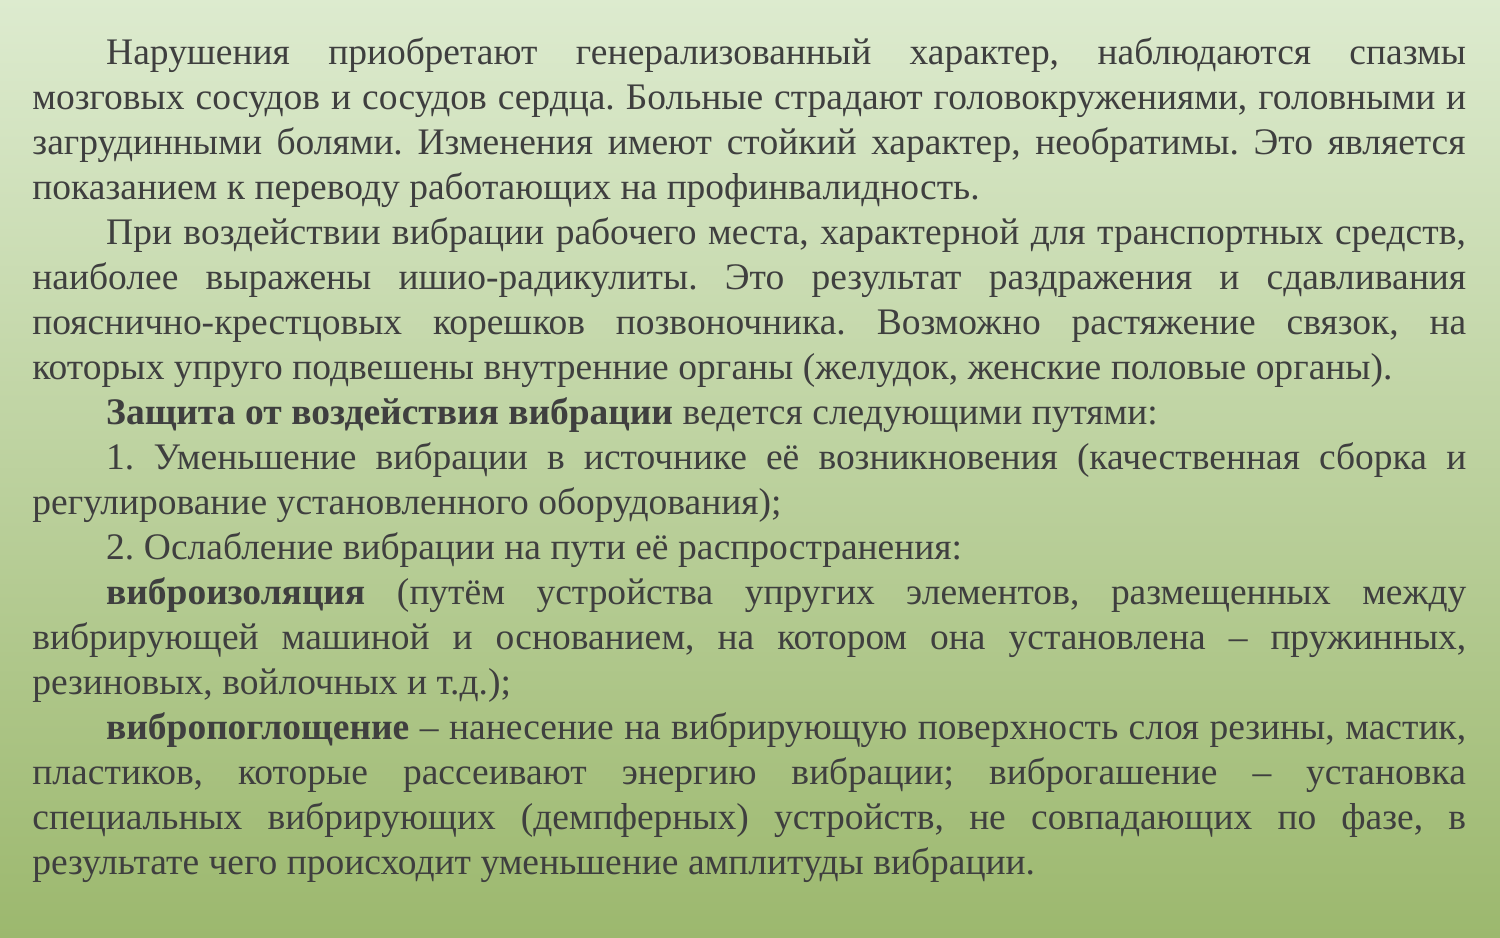

Нарушения приобретают генерализованный характер, наблюдаются спазмы мозговых сосудов и сосудов сердца. Больные страдают головокружениями, головными и загрудинными болями. Изменения имеют стойкий характер, необратимы. Это является показанием к переводу работающих на профинвалидность.
При воздействии вибрации рабочего места, характерной для транспортных средств, наиболее выражены ишио-радикулиты. Это результат раздражения и сдавливания пояснично-крестцовых корешков позвоночника. Возможно растяжение связок, на которых упруго подвешены внутренние органы (желудок, женские половые органы).
Защита от воздействия вибрации ведется следующими путями:
1. Уменьшение вибрации в источнике её возникновения (качественная сборка и регулирование установленного оборудования);
2. Ослабление вибрации на пути её распространения:
виброизоляция (путём устройства упругих элементов, размещенных между вибрирующей машиной и основанием, на котором она установлена – пружинных, резиновых, войлочных и т.д.);
вибропоглощение – нанесение на вибрирующую поверхность слоя резины, мастик, пластиков, которые рассеивают энергию вибрации; виброгашение – установка специальных вибрирующих (демпферных) устройств, не совпадающих по фазе, в результате чего происходит уменьшение амплитуды вибрации.